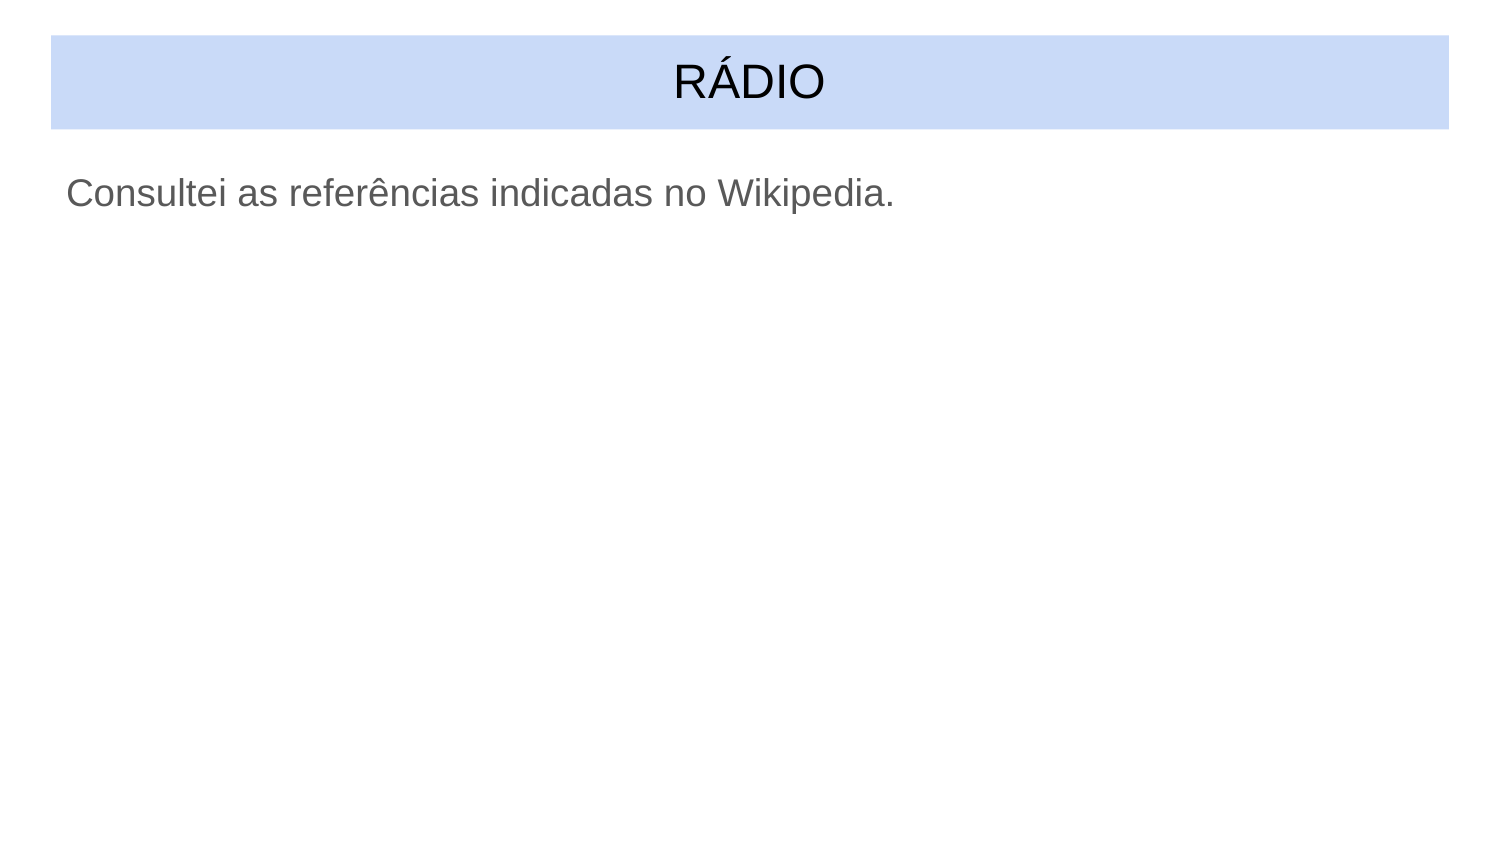

# RÁDIO
Consultei as referências indicadas no Wikipedia.